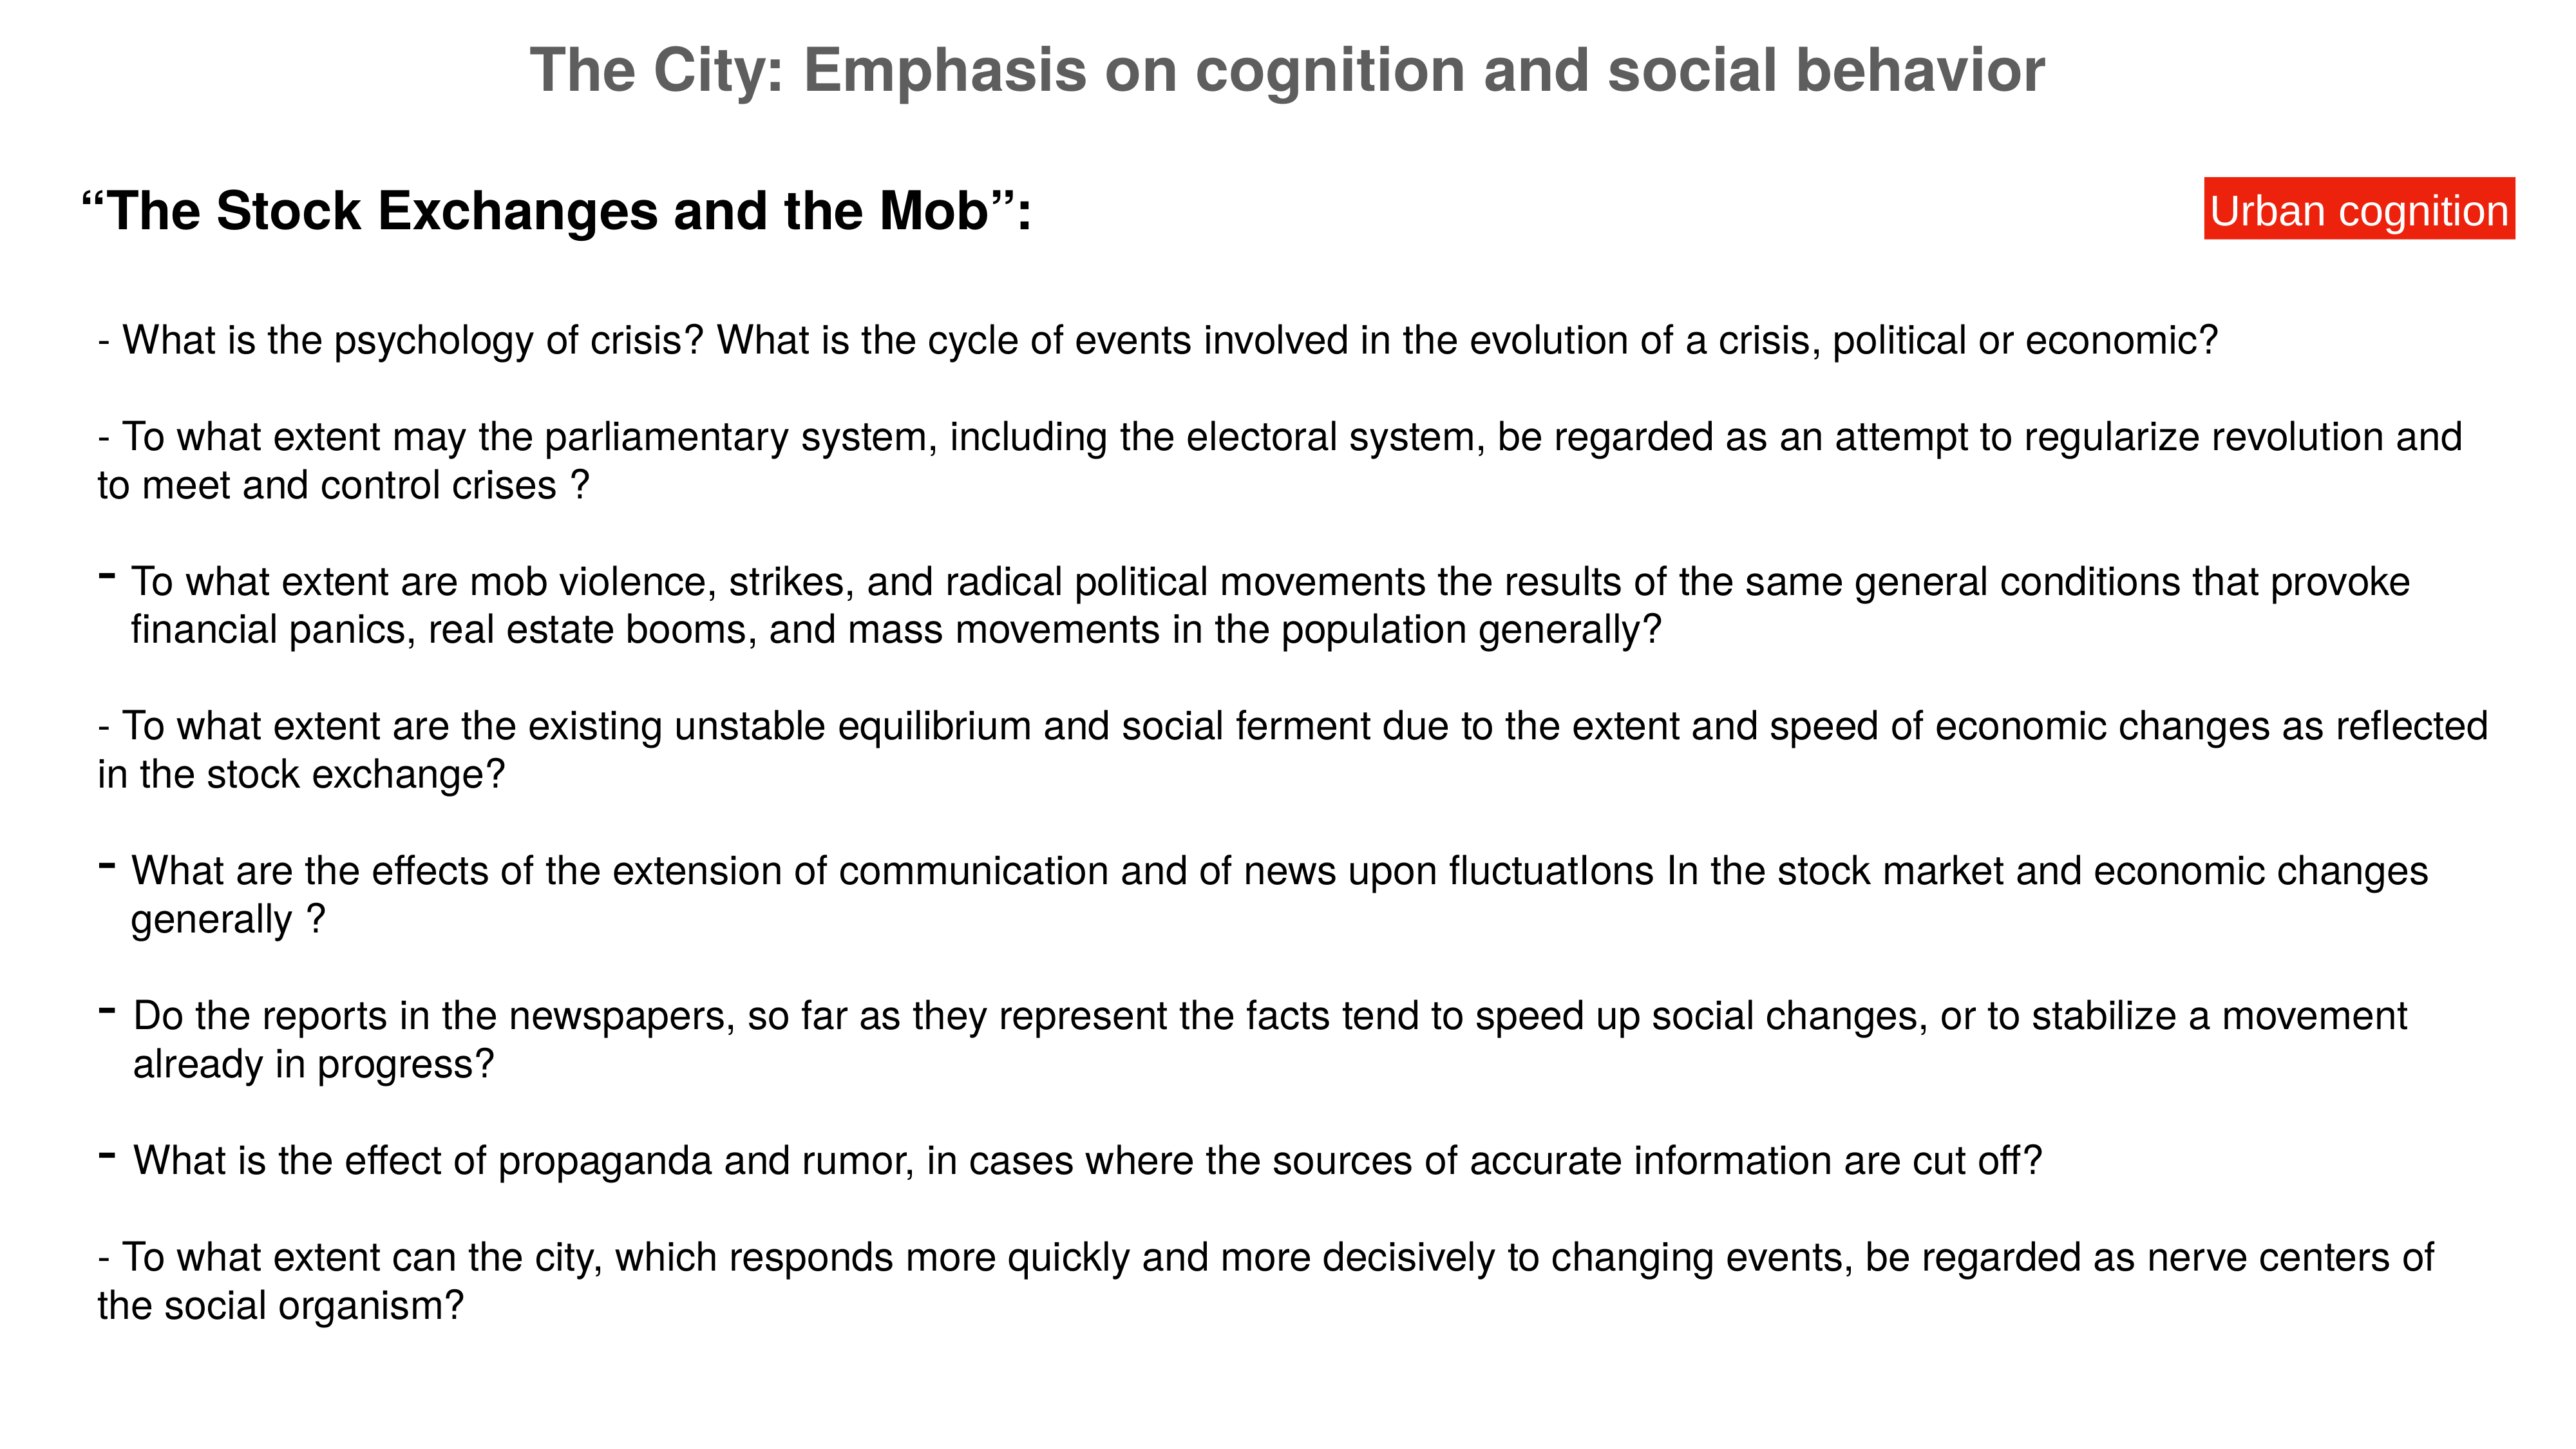

The City: Emphasis on cognition and social behavior
“The Stock Exchanges and the Mob”:
Urban cognition
- What is the psychology of crisis? What is the cycle of events involved in the evolution of a crisis, political or economic?

- To what extent may the parliamentary system, including the electoral system, be regarded as an attempt to regularize revolution and to meet and control crises ?

To what extent are mob violence, strikes, and radical political movements the results of the same general conditions that provoke financial panics, real estate booms, and mass movements in the population generally?

- To what extent are the existing unstable equilibrium and social ferment due to the extent and speed of economic changes as reflected in the stock exchange?

What are the effects of the extension of communication and of news upon fluctuatIons In the stock market and economic changes generally ?

Do the reports in the newspapers, so far as they represent the facts tend to speed up social changes, or to stabilize a movement already in progress?

What is the effect of propaganda and rumor, in cases where the sources of accurate information are cut off?

- To what extent can the city, which responds more quickly and more decisively to changing events, be regarded as nerve centers of the social organism?